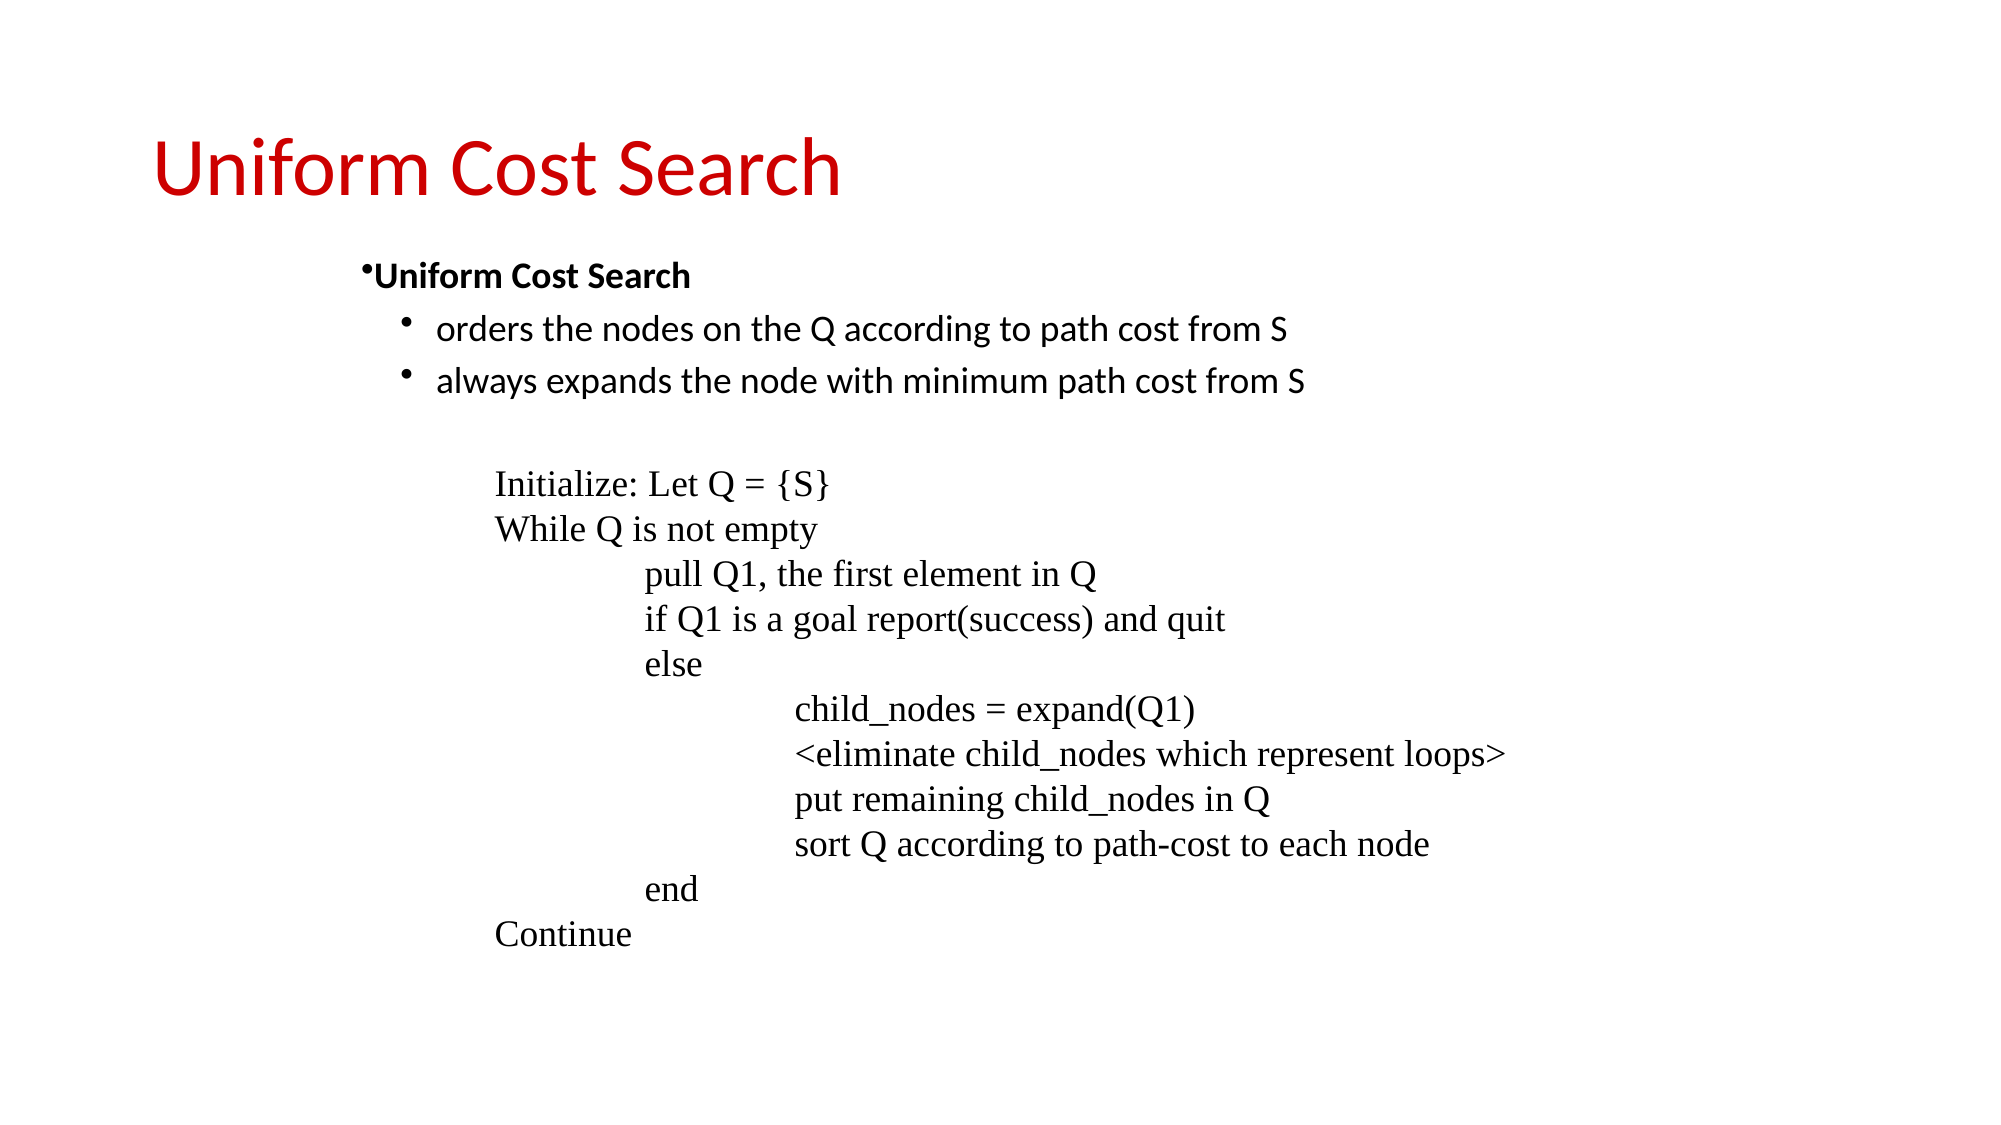

# Uniform Cost Search
Uniform Cost Search
orders the nodes on the Q according to path cost from S
always expands the node with minimum path cost from S
Initialize: Let Q = {S}
While Q is not empty
	pull Q1, the first element in Q
	if Q1 is a goal report(success) and quit
	else
		child_nodes = expand(Q1)
		<eliminate child_nodes which represent loops>
		put remaining child_nodes in Q
		sort Q according to path-cost to each node
	end
Continue